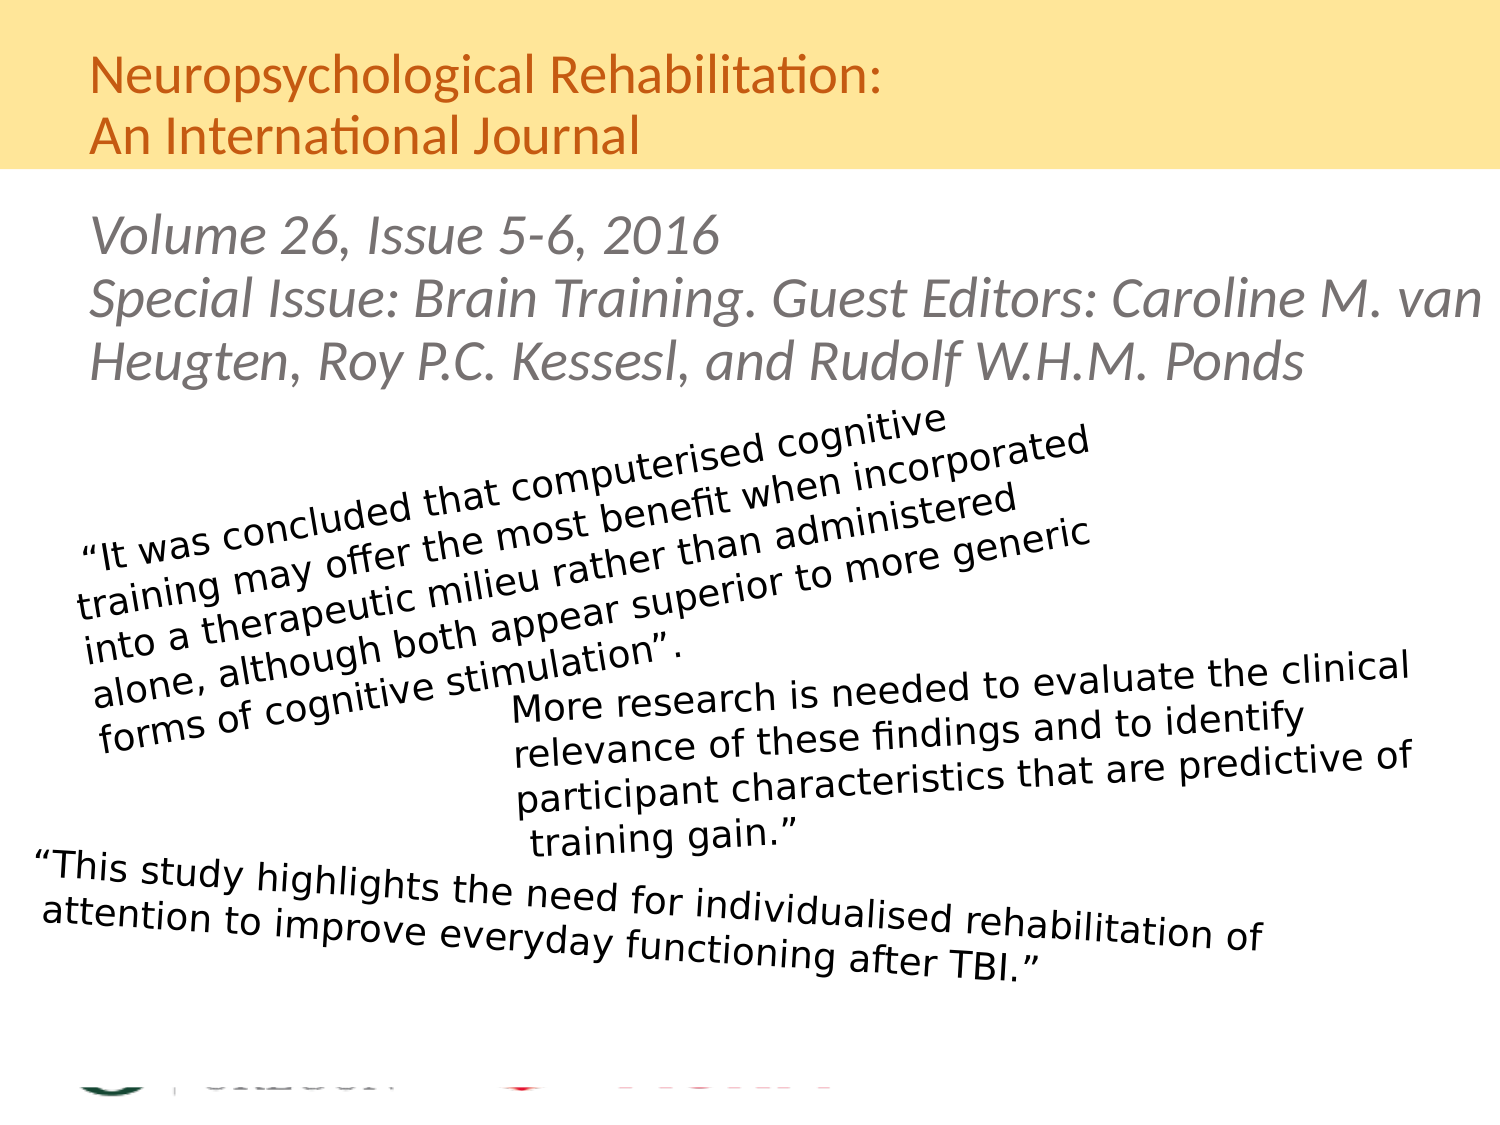

# Neuropsychological Rehabilitation: An International Journal
Volume 26, Issue 5-6, 2016
Special Issue: Brain Training. Guest Editors: Caroline M. van Heugten, Roy P.C. Kessesl, and Rudolf W.H.M. Ponds
 “It was concluded that computerised cognitive training may offer the most benefit when incorporated into a therapeutic milieu rather than administered alone, although both appear superior to more generic forms of cognitive stimulation”.
More research is needed to evaluate the clinical
relevance of these findings and to identify
participant characteristics that are predictive of
 training gain.”

“This study highlights the need for individualised rehabilitation of
 attention to improve everyday functioning after TBI.”